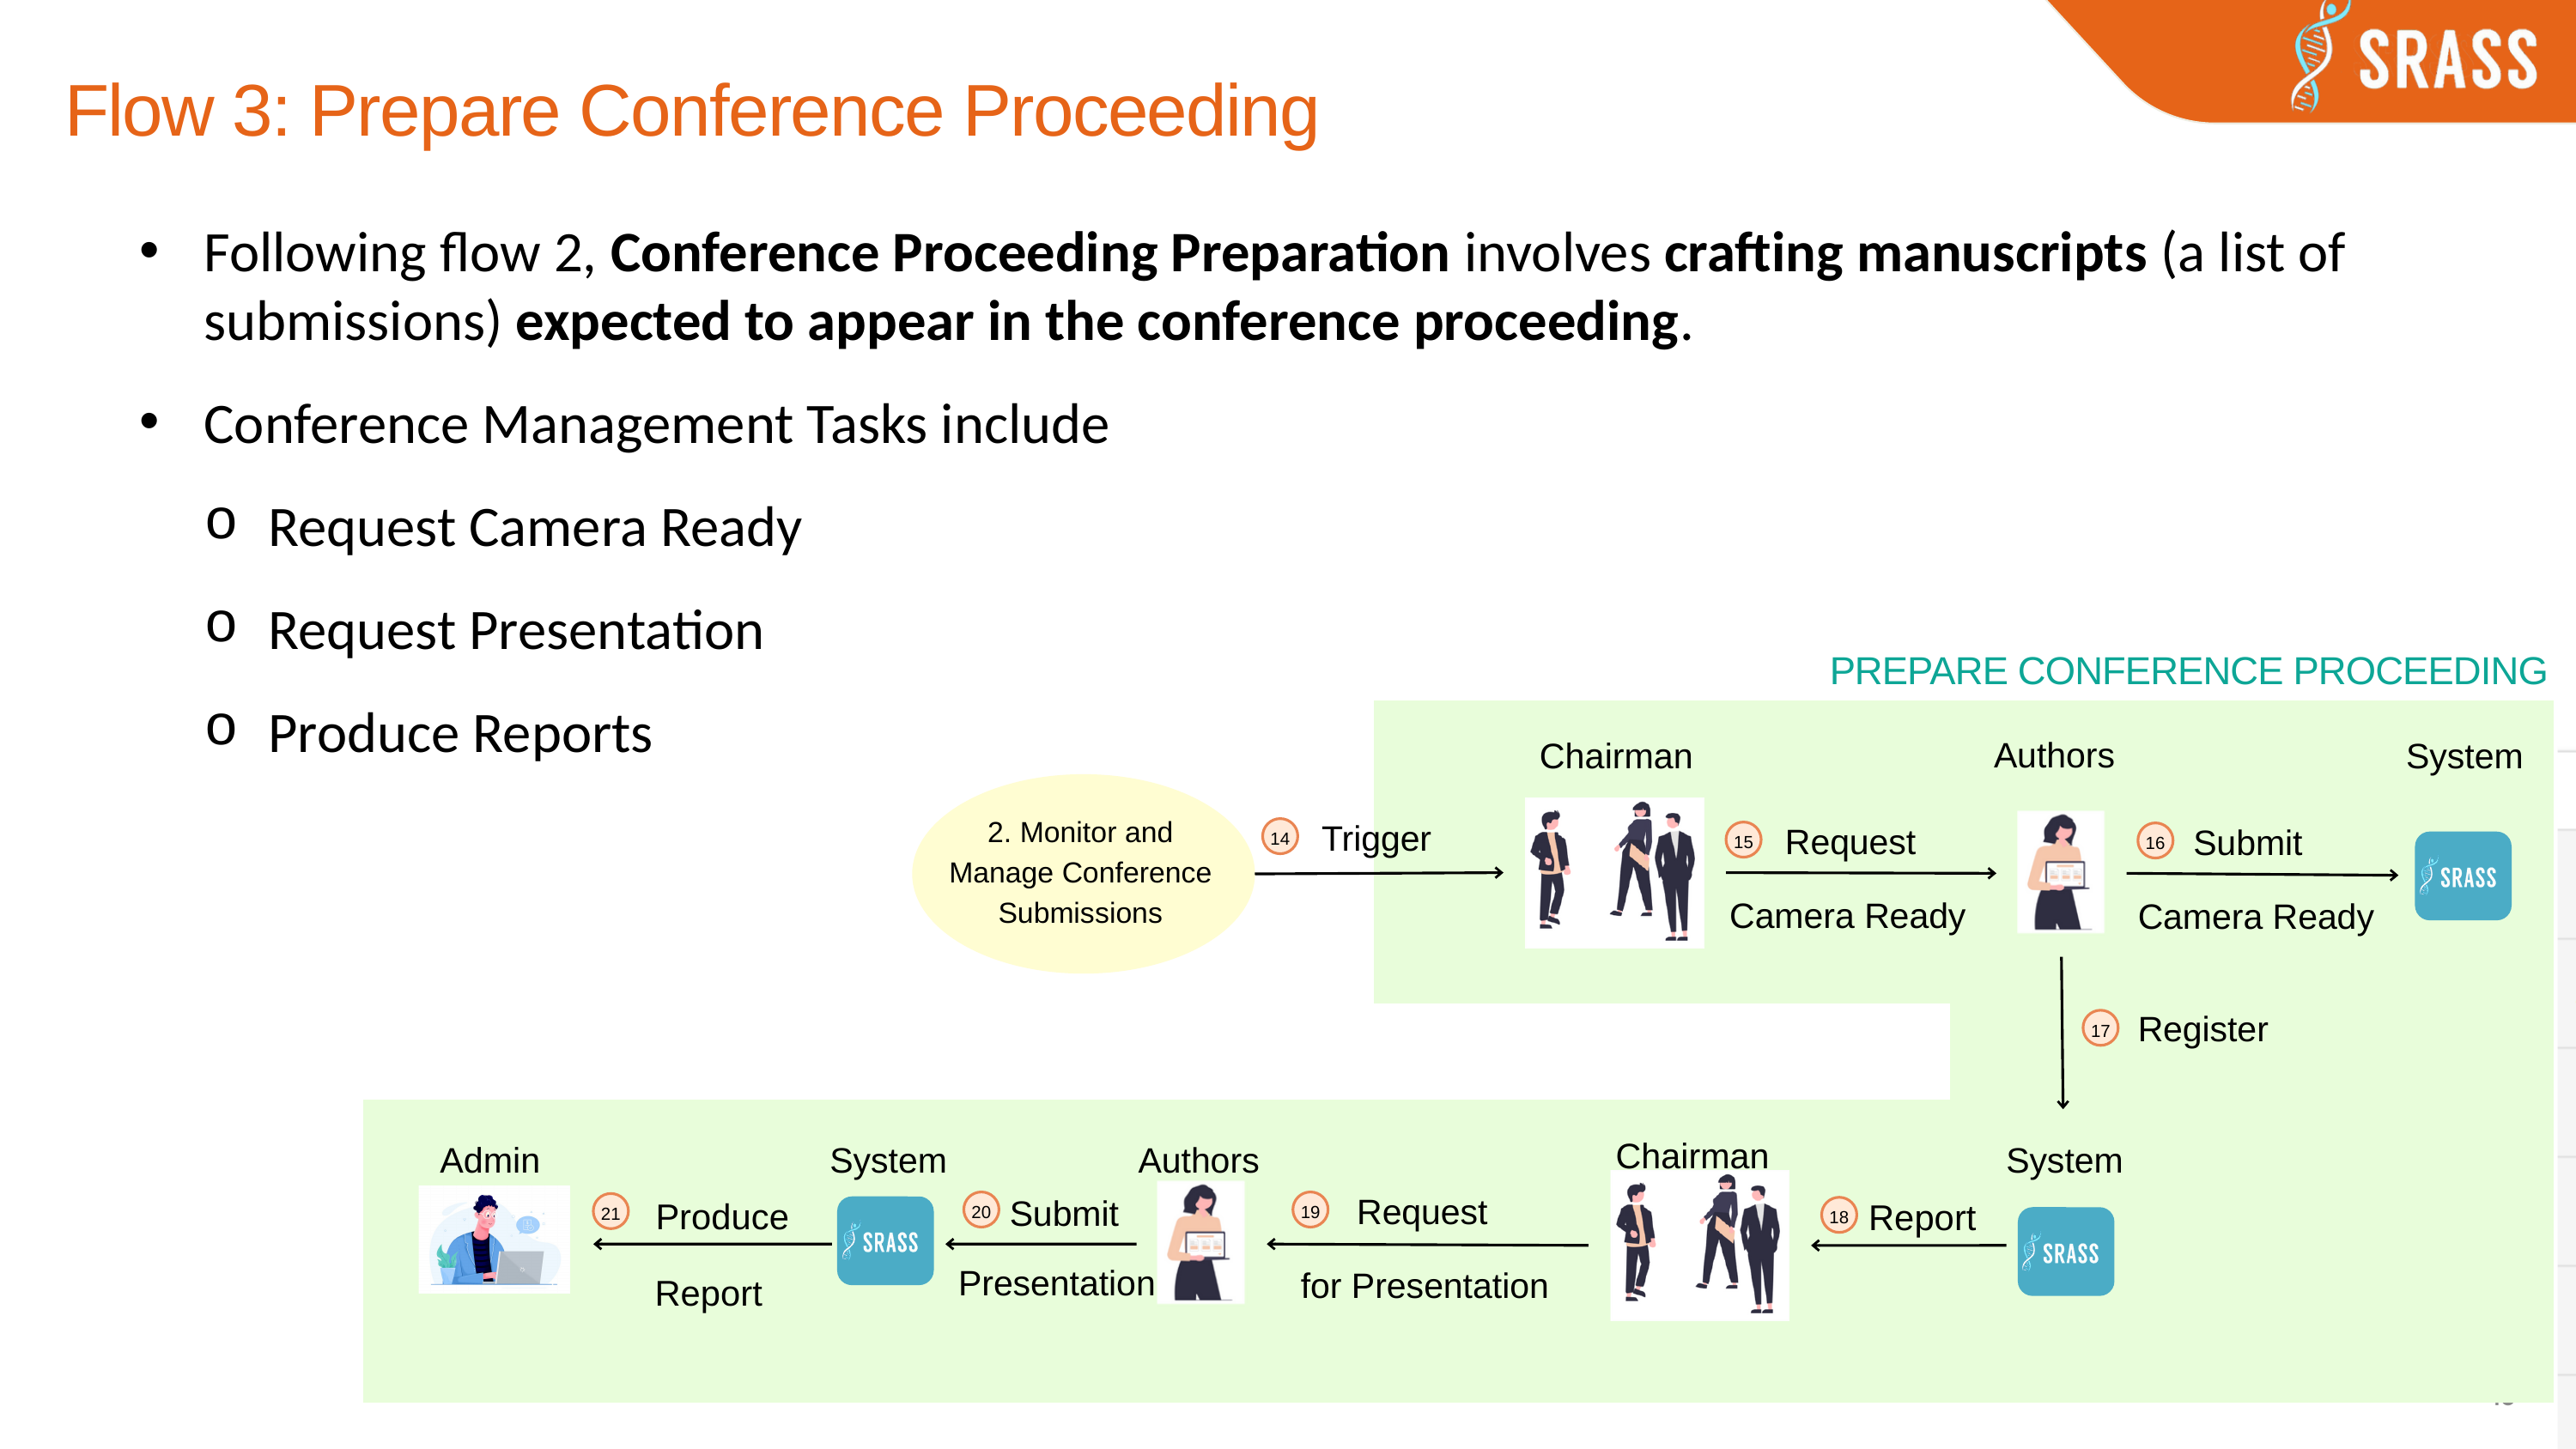

Flow 3: Prepare Conference Proceeding
Following flow 2, Conference Proceeding Preparation involves crafting manuscripts (a list of submissions) expected to appear in the conference proceeding.
Conference Management Tasks include
Request Camera Ready
Request Presentation
Produce Reports
PREPARE CONFERENCE PROCEEDING

Authors
Chairman
System

2. Monitor and Manage Conference Submissions
Trigger
Request
Submit

14

15

16

Camera Ready
Camera Ready

Register

17

Chairman
Admin
System
Authors
System

Request
Submit
Produce

Report

20

19

21

18

Presentation
for Presentation
Report
46